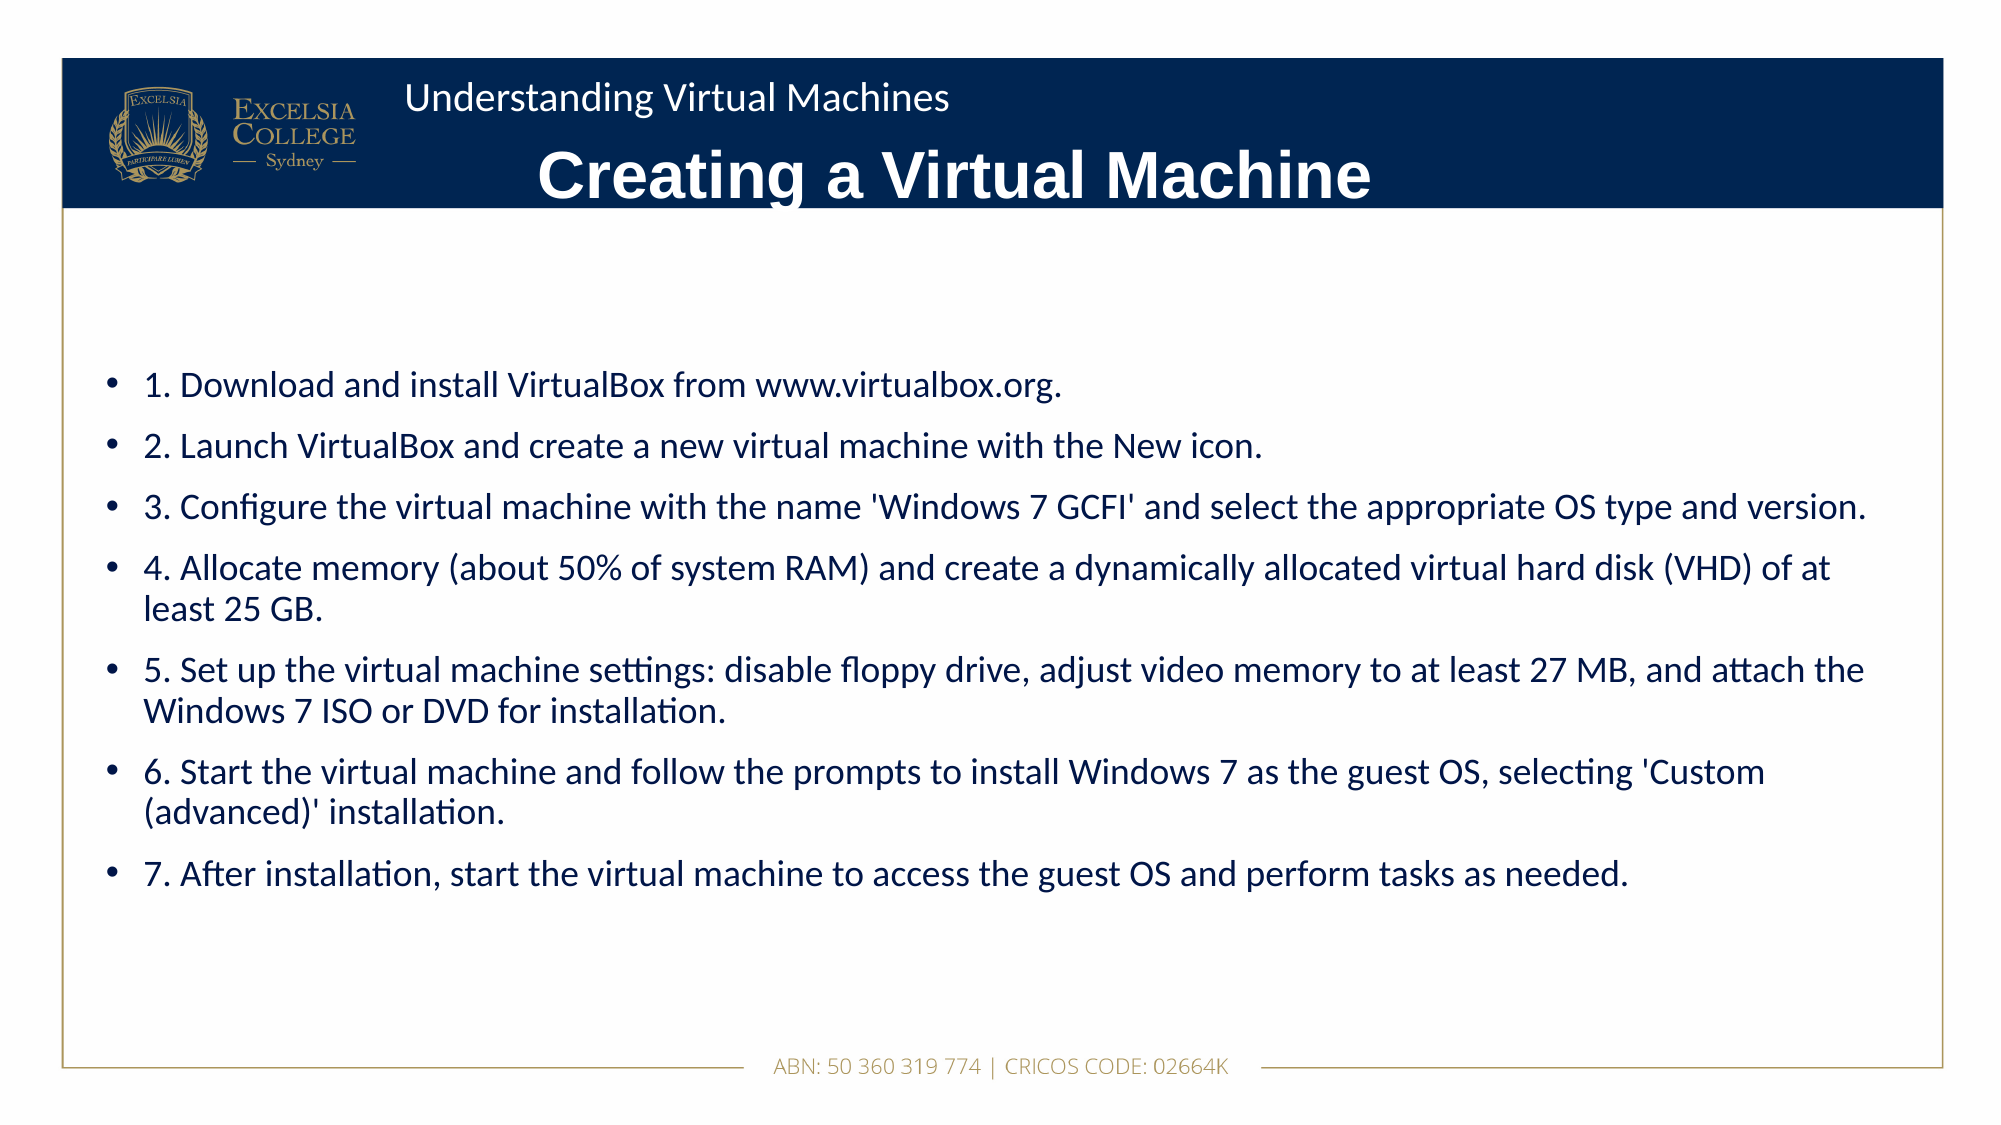

# Understanding Virtual Machines
Creating a Virtual Machine
1. Download and install VirtualBox from www.virtualbox.org.
2. Launch VirtualBox and create a new virtual machine with the New icon.
3. Configure the virtual machine with the name 'Windows 7 GCFI' and select the appropriate OS type and version.
4. Allocate memory (about 50% of system RAM) and create a dynamically allocated virtual hard disk (VHD) of at least 25 GB.
5. Set up the virtual machine settings: disable floppy drive, adjust video memory to at least 27 MB, and attach the Windows 7 ISO or DVD for installation.
6. Start the virtual machine and follow the prompts to install Windows 7 as the guest OS, selecting 'Custom (advanced)' installation.
7. After installation, start the virtual machine to access the guest OS and perform tasks as needed.